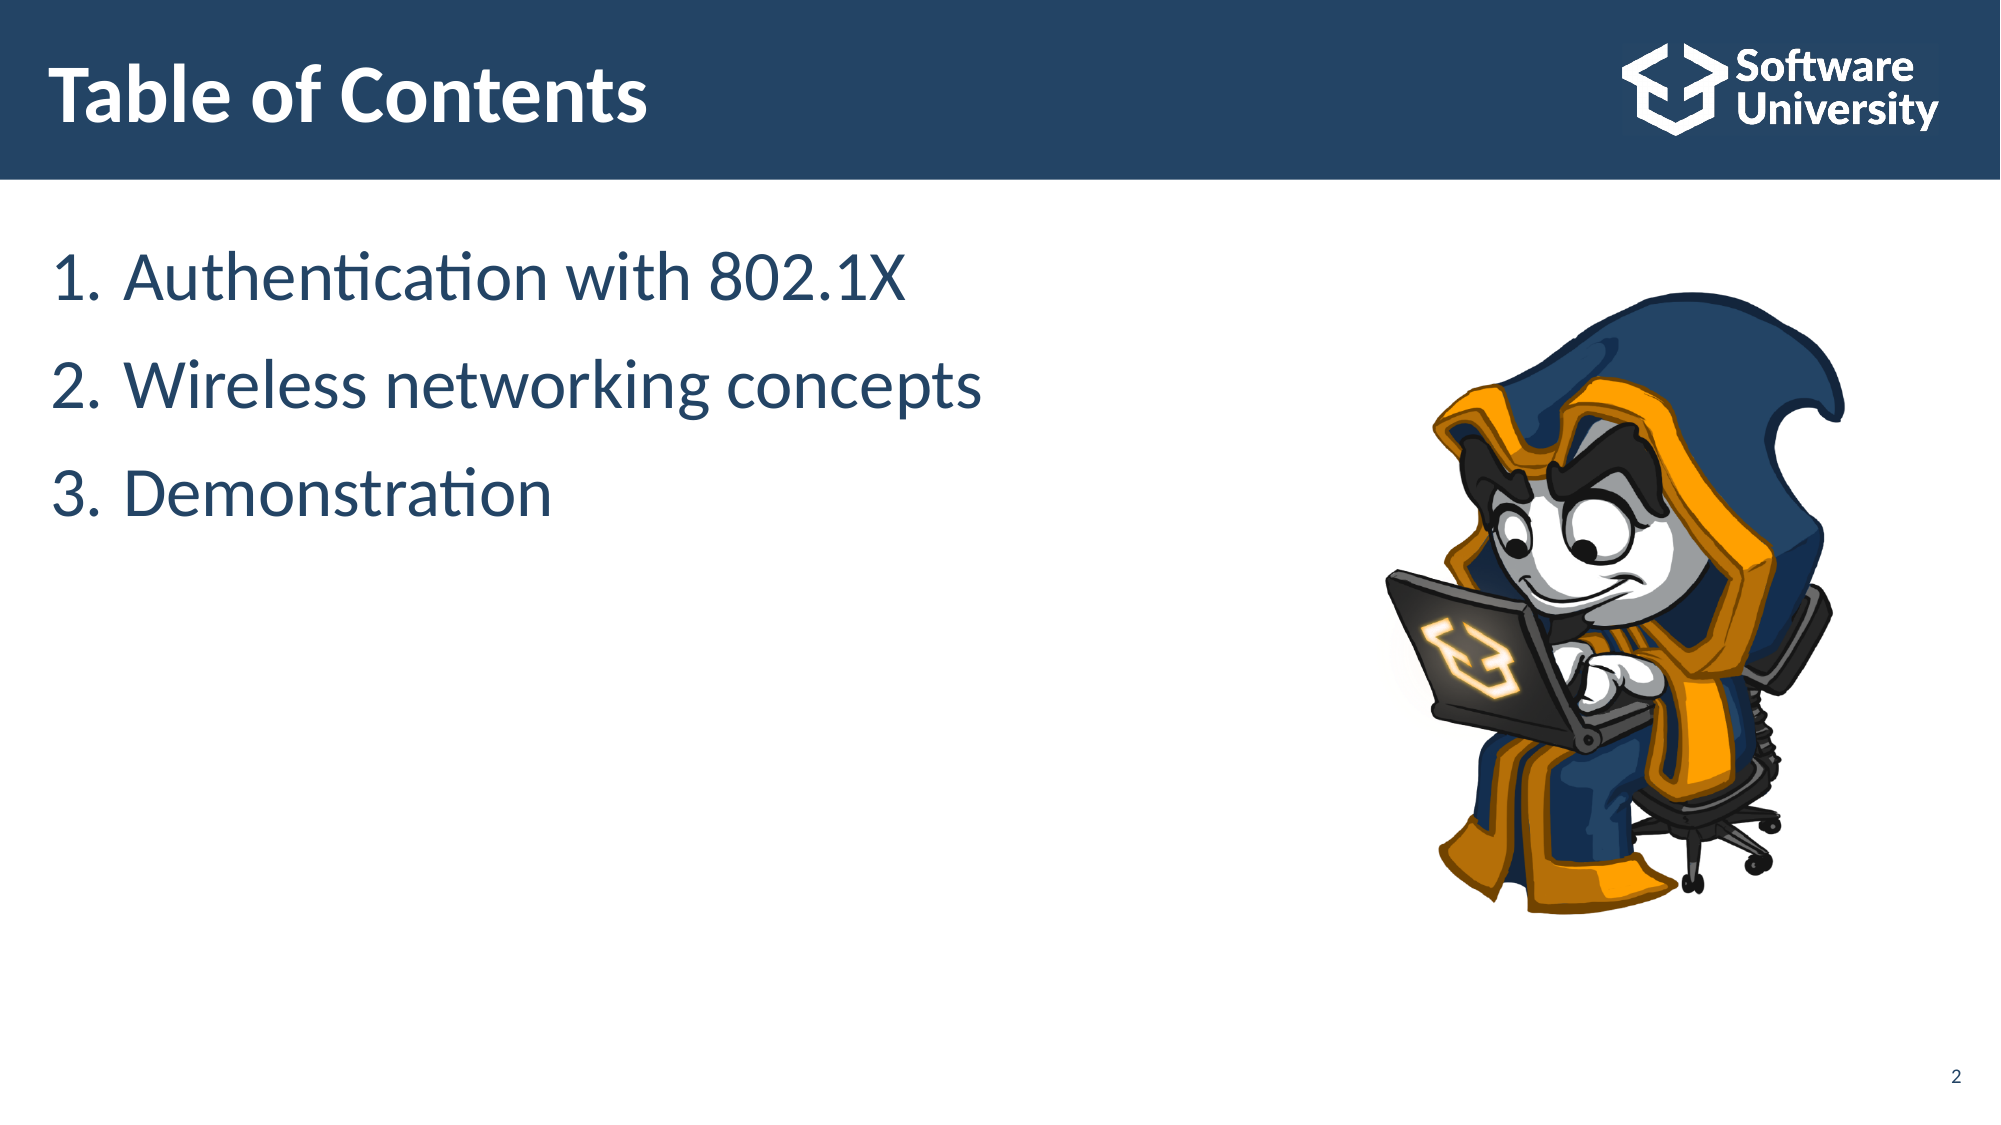

# Table of Contents
Authentication with 802.1X
Wireless networking concepts
Demonstration

2